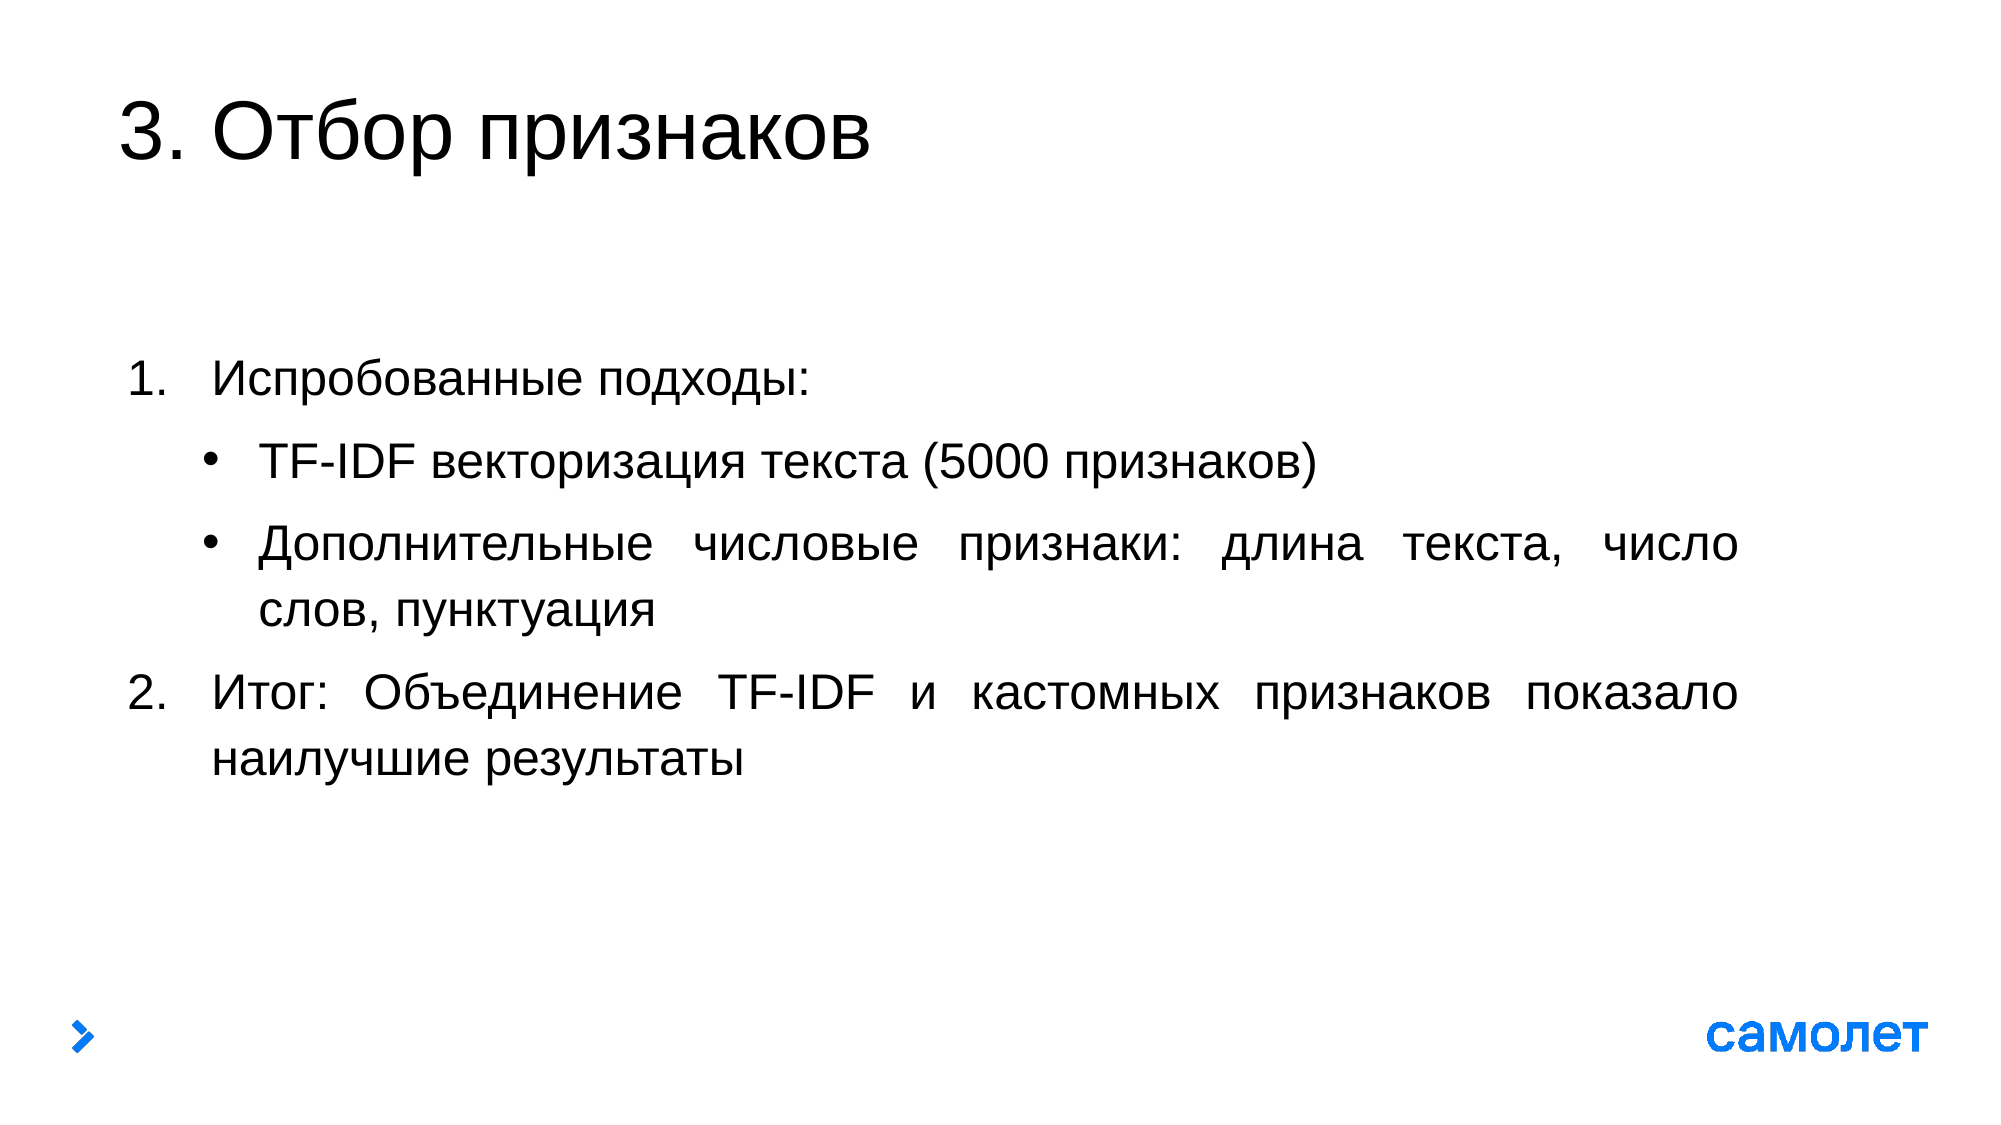

# 3. Отбор признаков
Испробованные подходы:
TF-IDF векторизация текста (5000 признаков)
Дополнительные числовые признаки: длина текста, число слов, пунктуация
Итог: Объединение TF-IDF и кастомных признаков показало наилучшие результаты